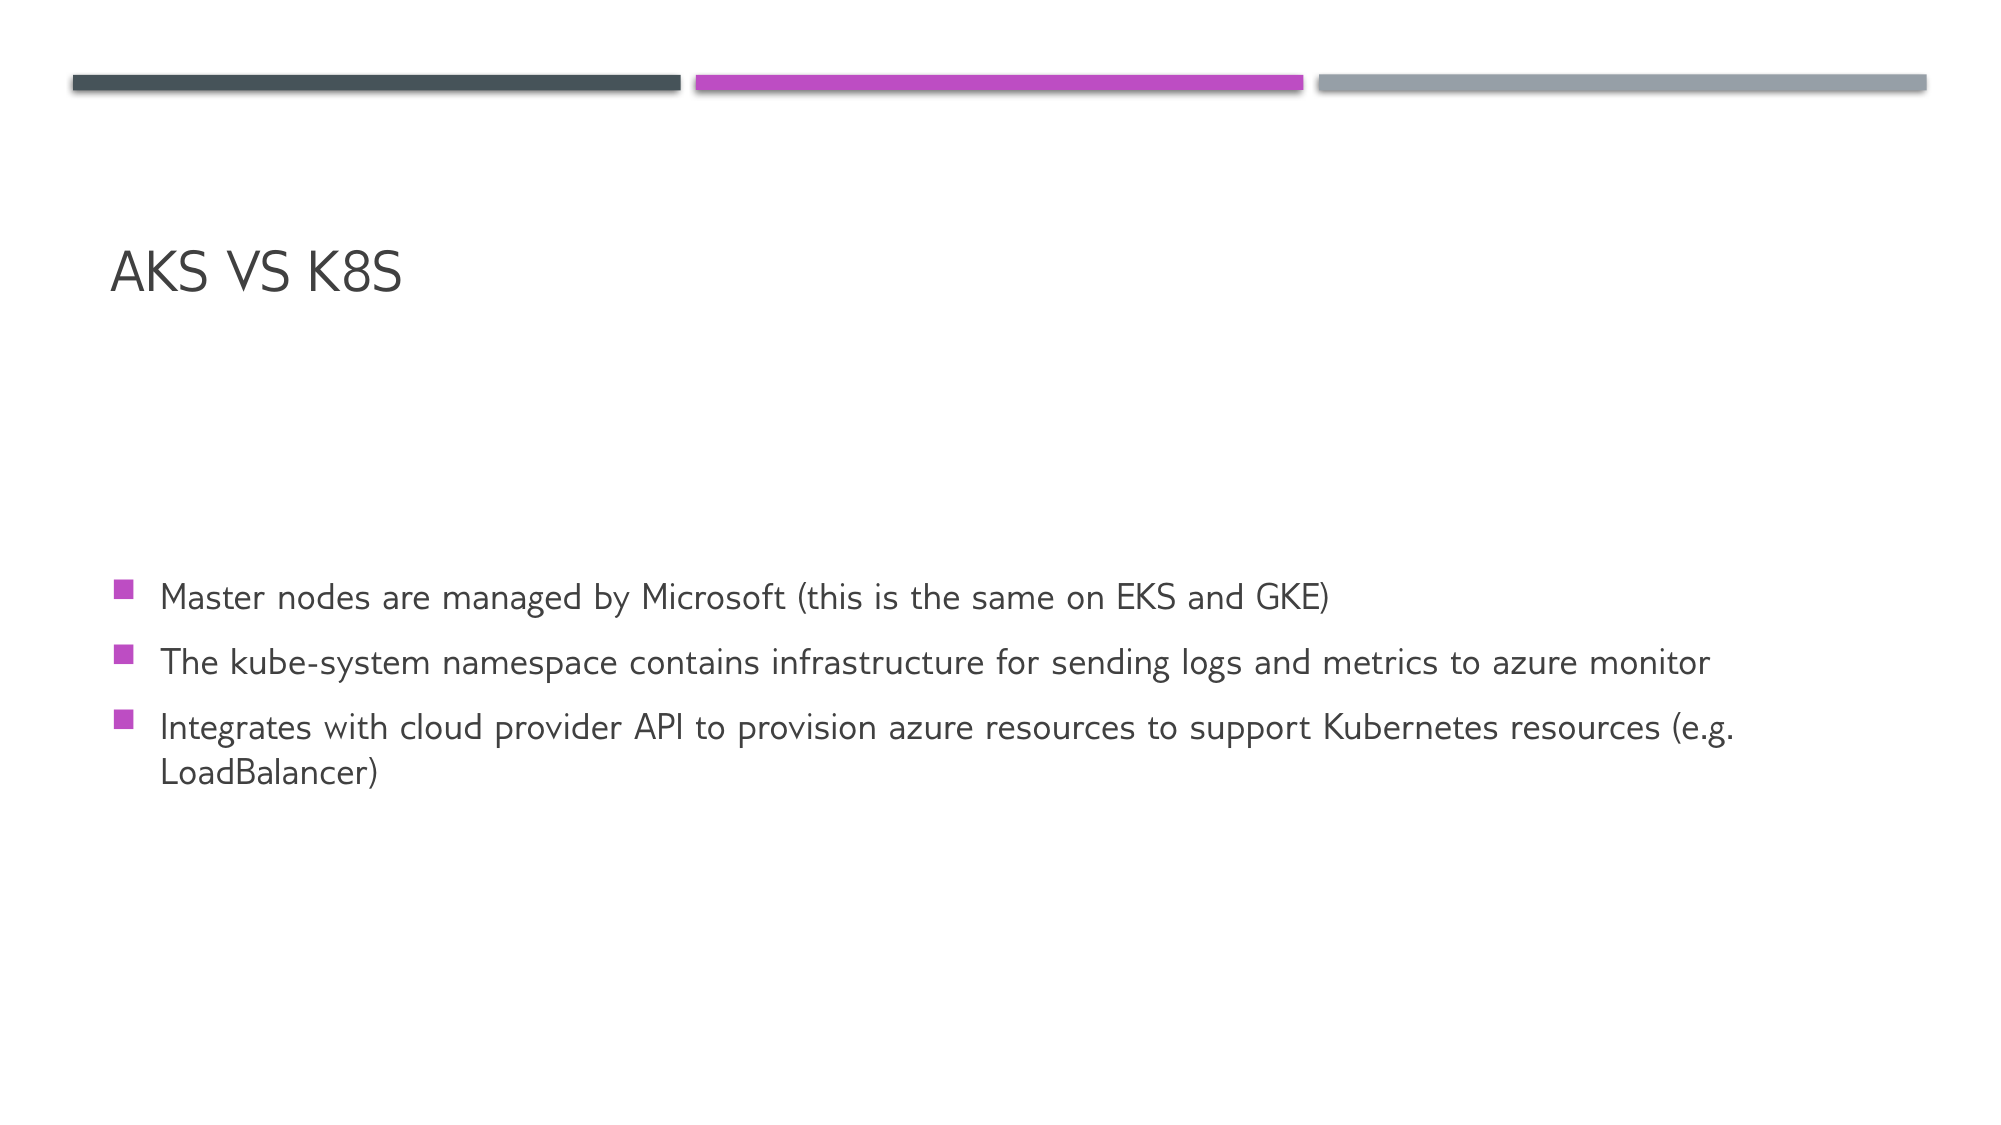

# AKS vs k8s
Master nodes are managed by Microsoft (this is the same on EKS and GKE)
The kube-system namespace contains infrastructure for sending logs and metrics to azure monitor
Integrates with cloud provider API to provision azure resources to support Kubernetes resources (e.g. LoadBalancer)